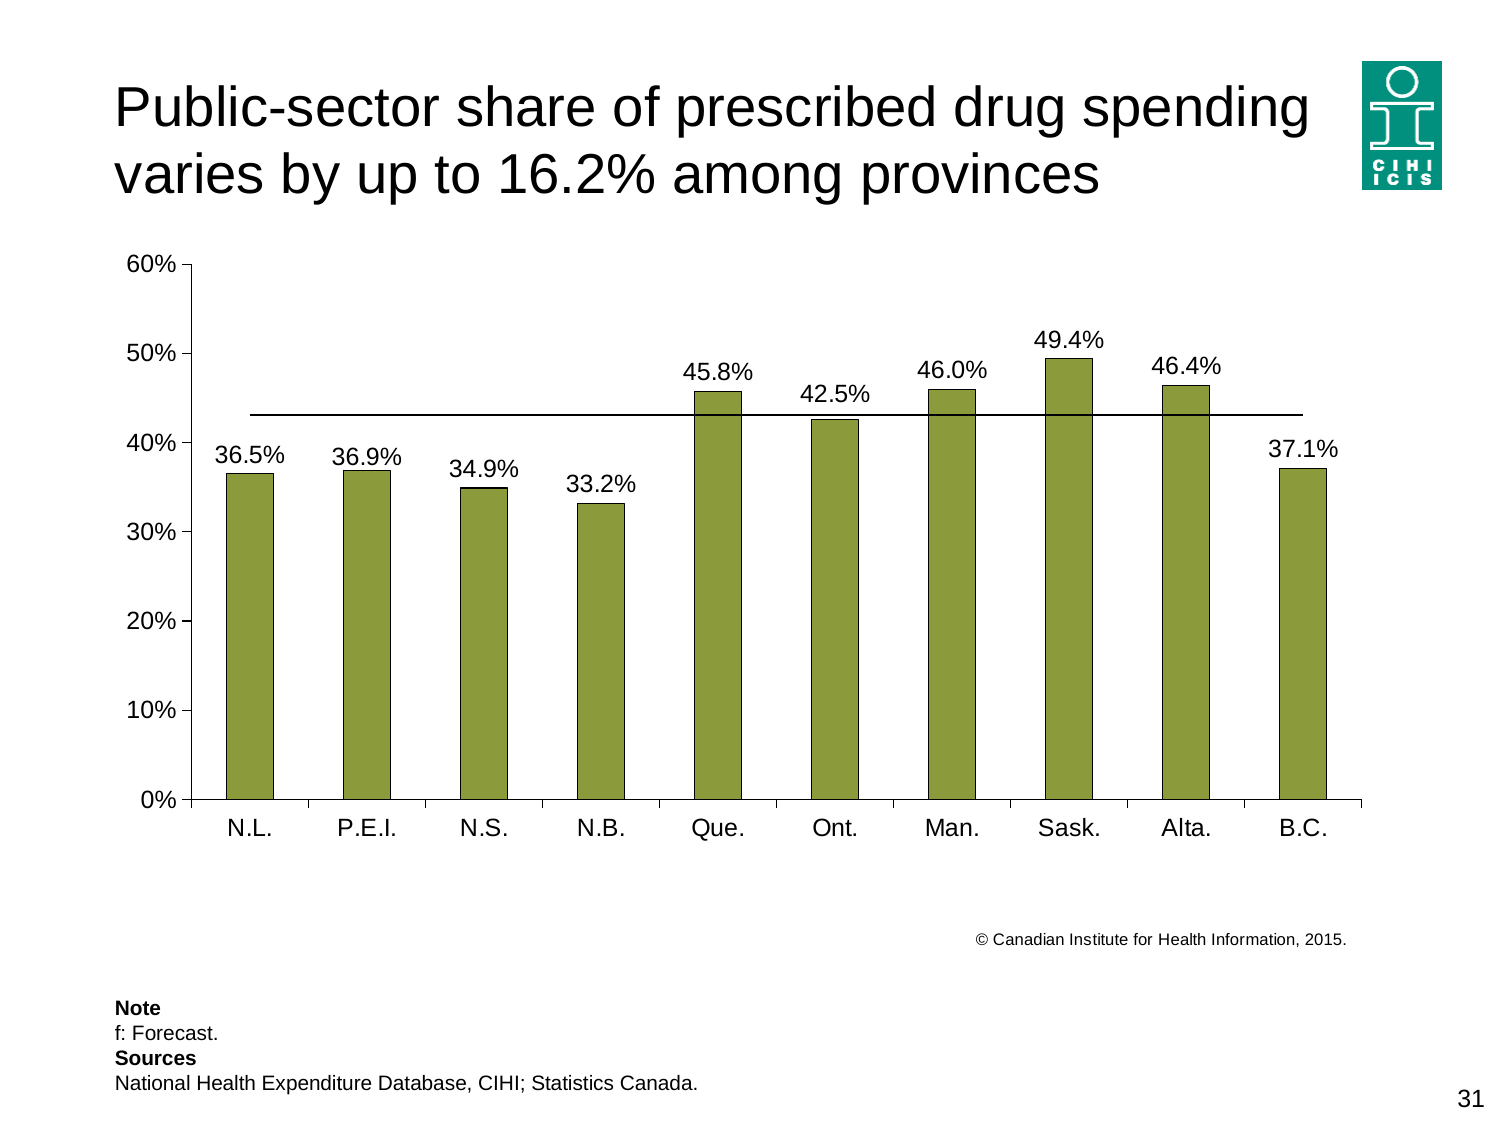

# Public-sector share of prescribed drug spending varies by up to 16.2% among provinces

### Chart

| Category | 2015f | Canada: 43.1% |
|---|---|---|
| N.L. | 0.36487022692157073 | 0.43128134687951397 |
| P.E.I. | 0.36853970212442255 | 0.43128134687951397 |
| N.S. | 0.34904803599266704 | 0.43128134687951397 |
| N.B. | 0.3317754710126853 | 0.43128134687951397 |
| Que. | 0.45777629171384177 | 0.43128134687951397 |
| Ont. | 0.4253497481045202 | 0.43128134687951397 |
| Man. | 0.45992500098155337 | 0.43128134687951397 |
| Sask. | 0.4937638838269535 | 0.43128134687951397 |
| Alta. | 0.46431273498277215 | 0.43128134687951397 |
| B.C. | 0.37147382505985793 | 0.43128134687951397 |
Note
f: Forecast.
Sources
National Health Expenditure Database, CIHI; Statistics Canada.
31